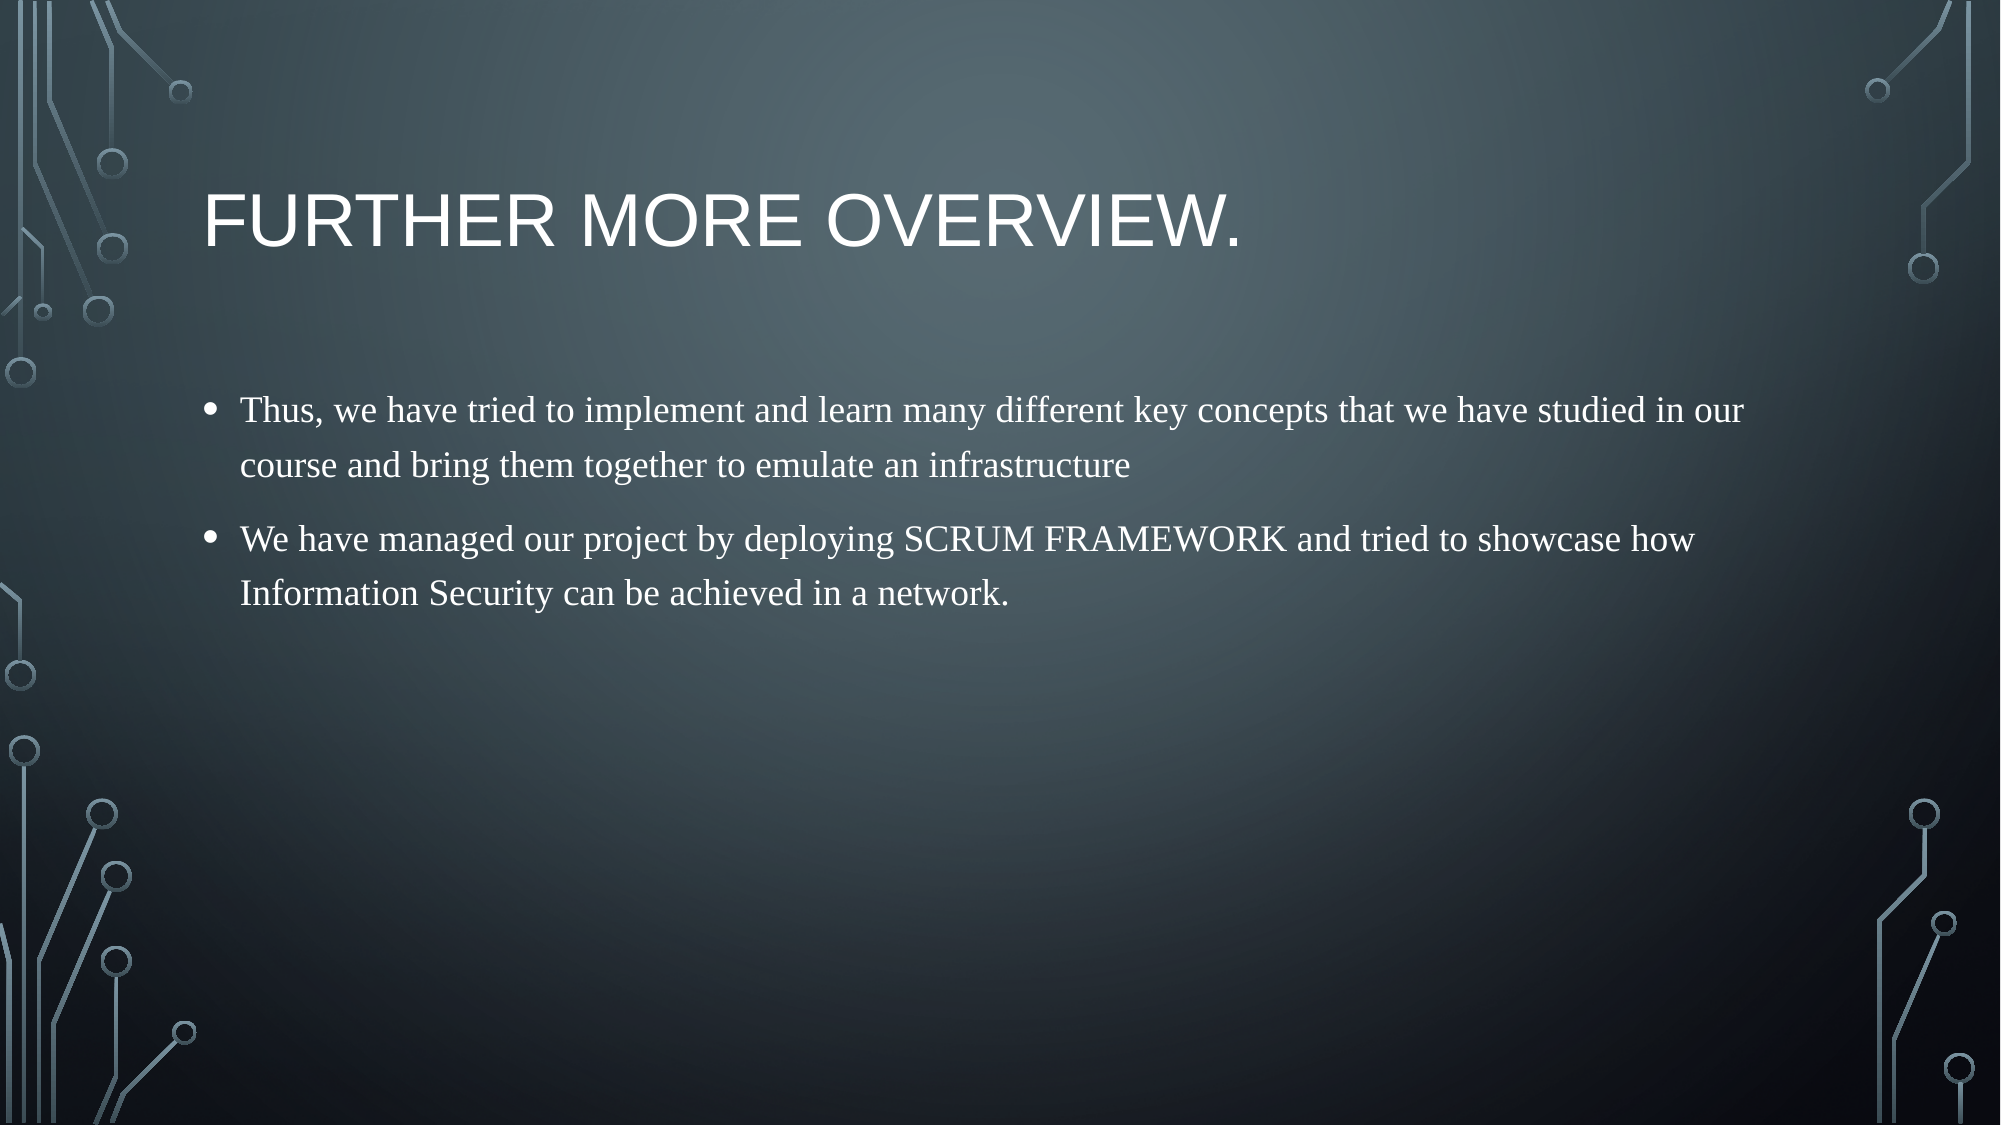

# Further more Overview.
Thus, we have tried to implement and learn many different key concepts that we have studied in our course and bring them together to emulate an infrastructure
We have managed our project by deploying SCRUM FRAMEWORK and tried to showcase how Information Security can be achieved in a network.